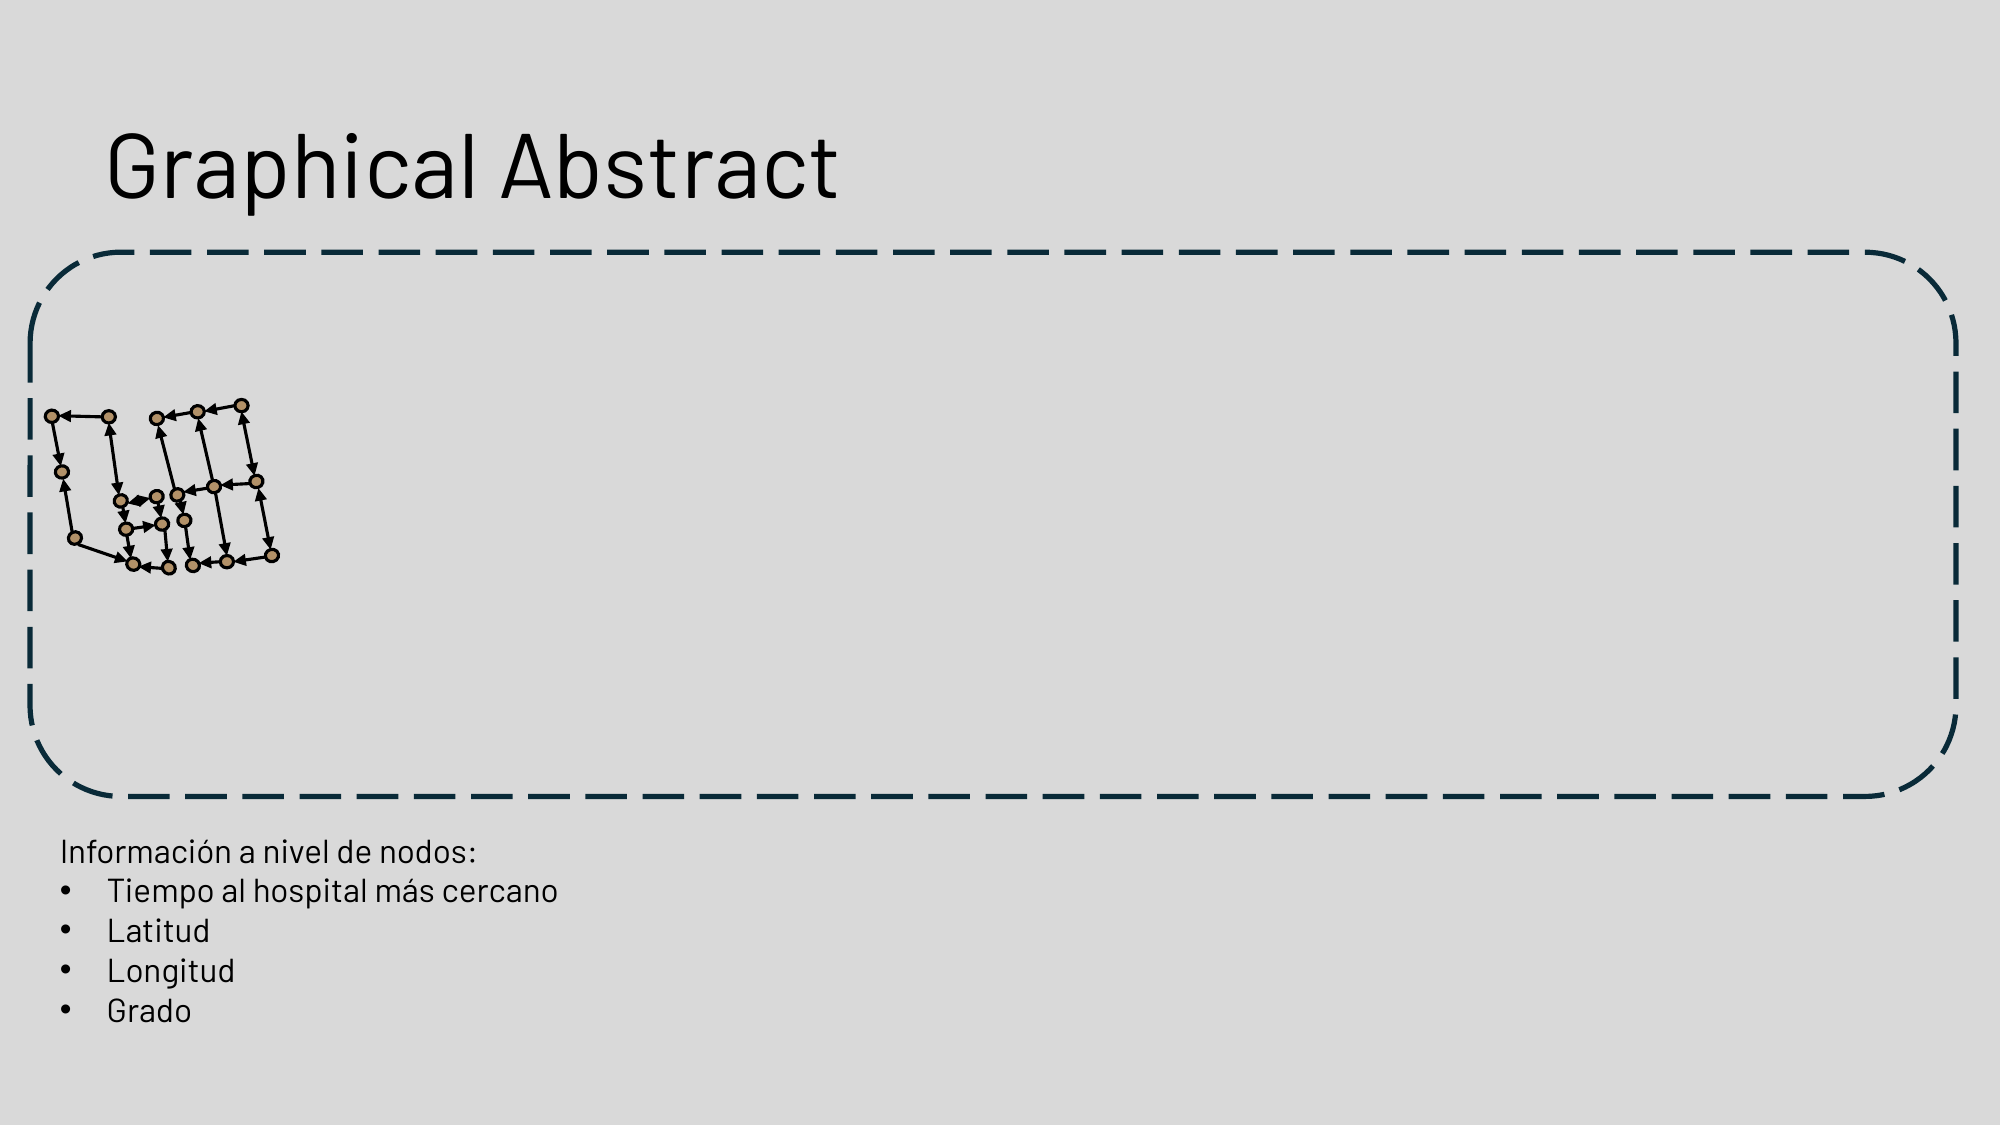

# Graphical Abstract

Información a nivel de nodos:
Tiempo al hospital más cercano
Latitud
Longitud
Grado